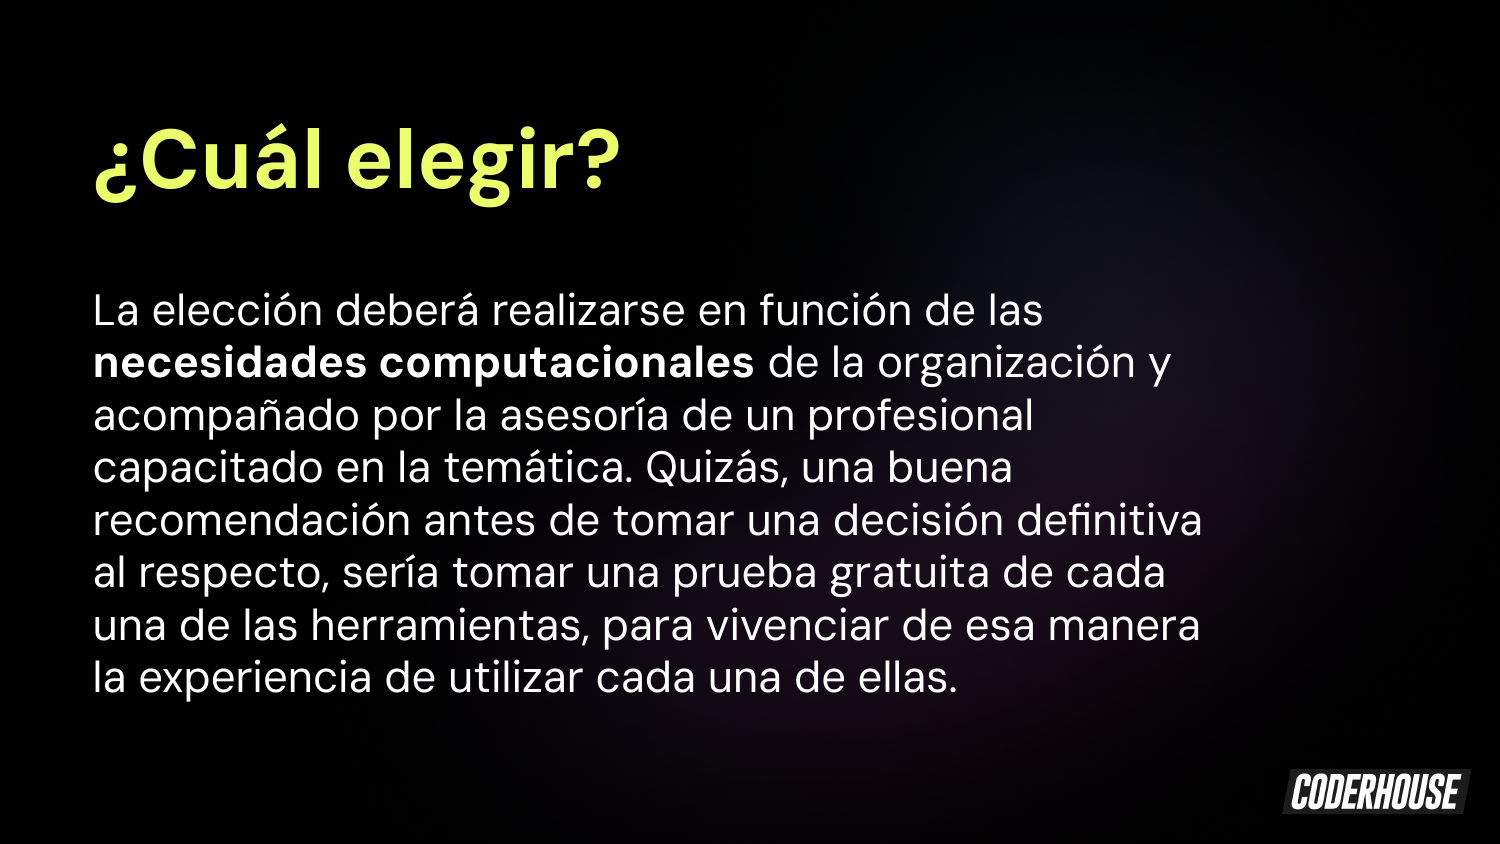

¿Cuál elegir?
La elección deberá realizarse en función de las necesidades computacionales de la organización y acompañado por la asesoría de un profesional capacitado en la temática. Quizás, una buena recomendación antes de tomar una decisión definitiva al respecto, sería tomar una prueba gratuita de cada una de las herramientas, para vivenciar de esa manera la experiencia de utilizar cada una de ellas.